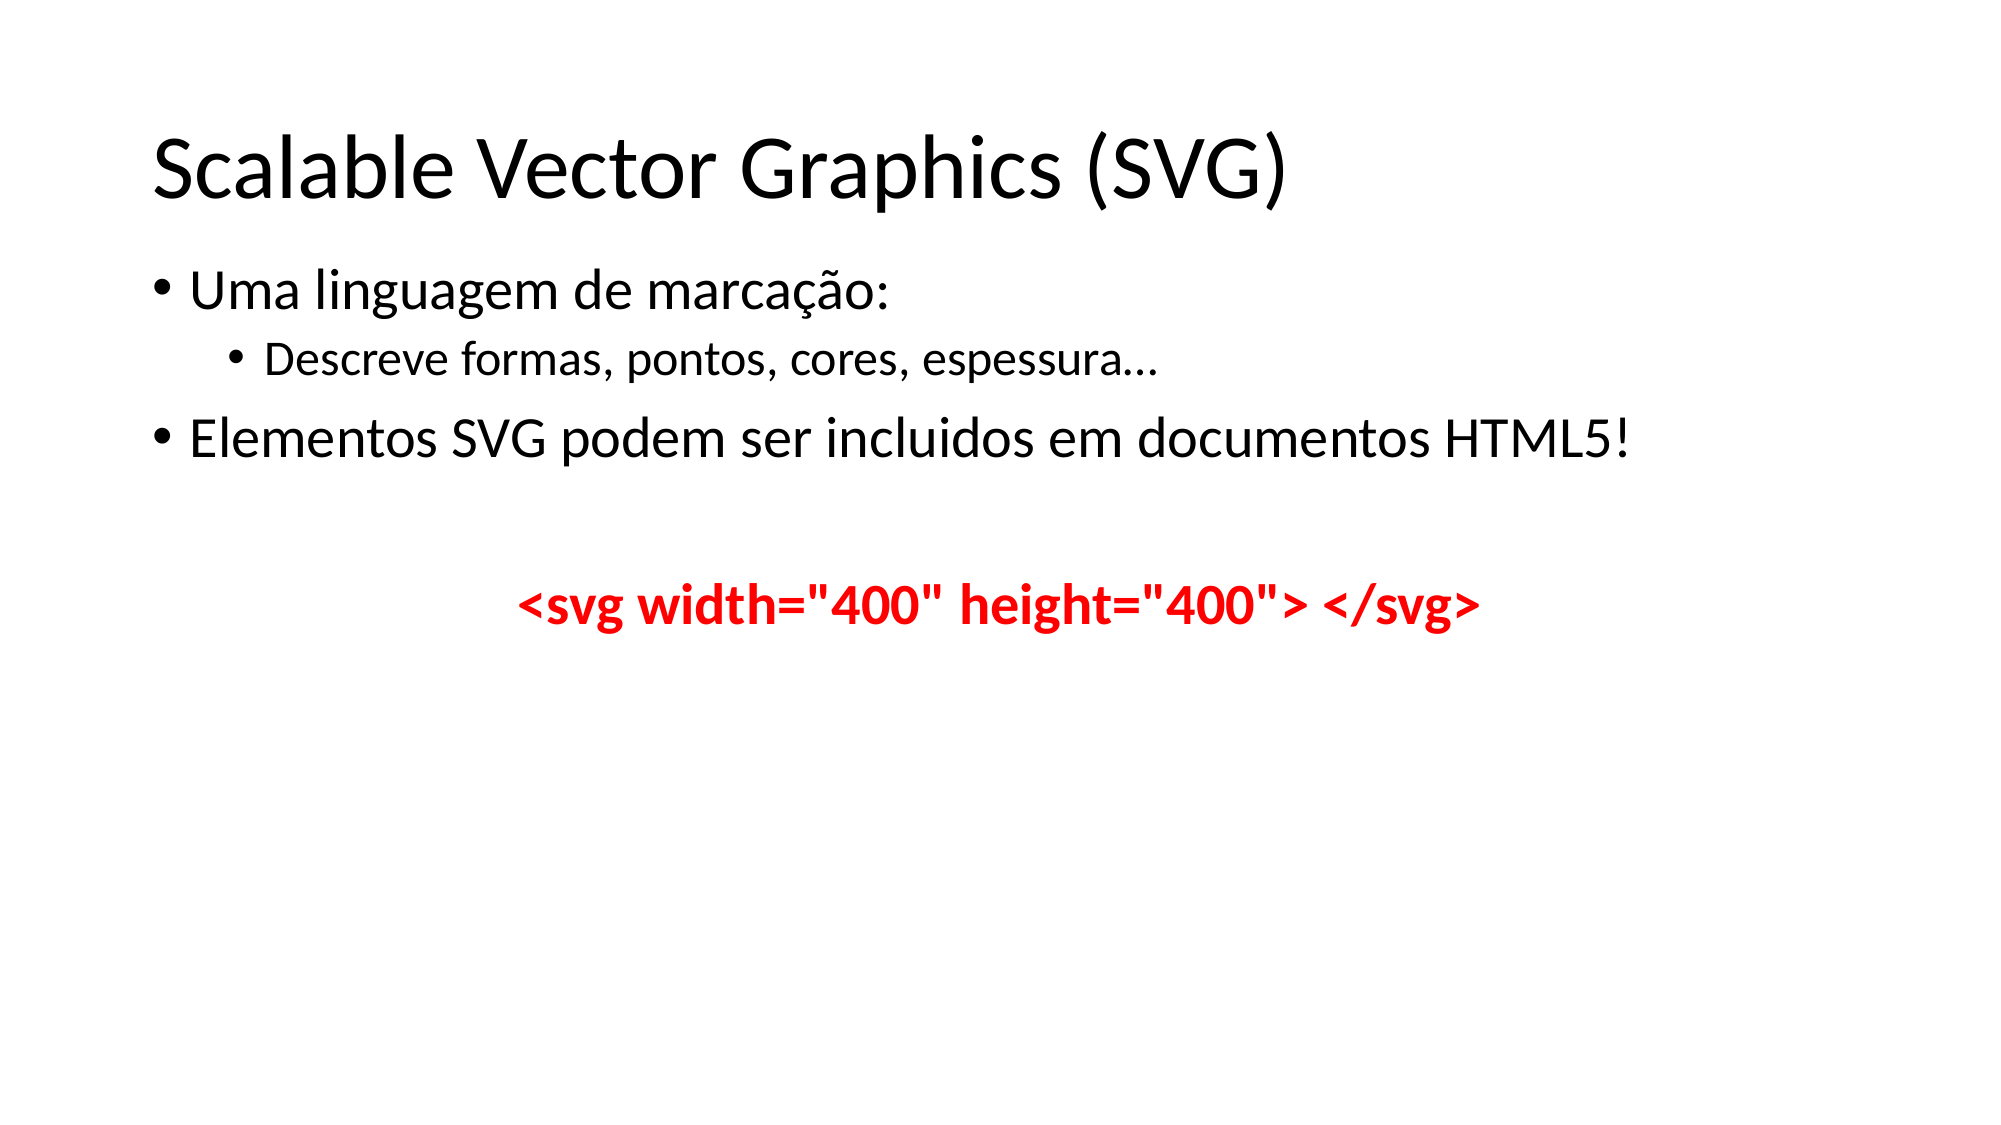

# Scalable Vector Graphics (SVG)
Uma linguagem de marcação:
Descreve formas, pontos, cores, espessura…
Elementos SVG podem ser incluidos em documentos HTML5!

<svg width="400" height="400"> </svg>